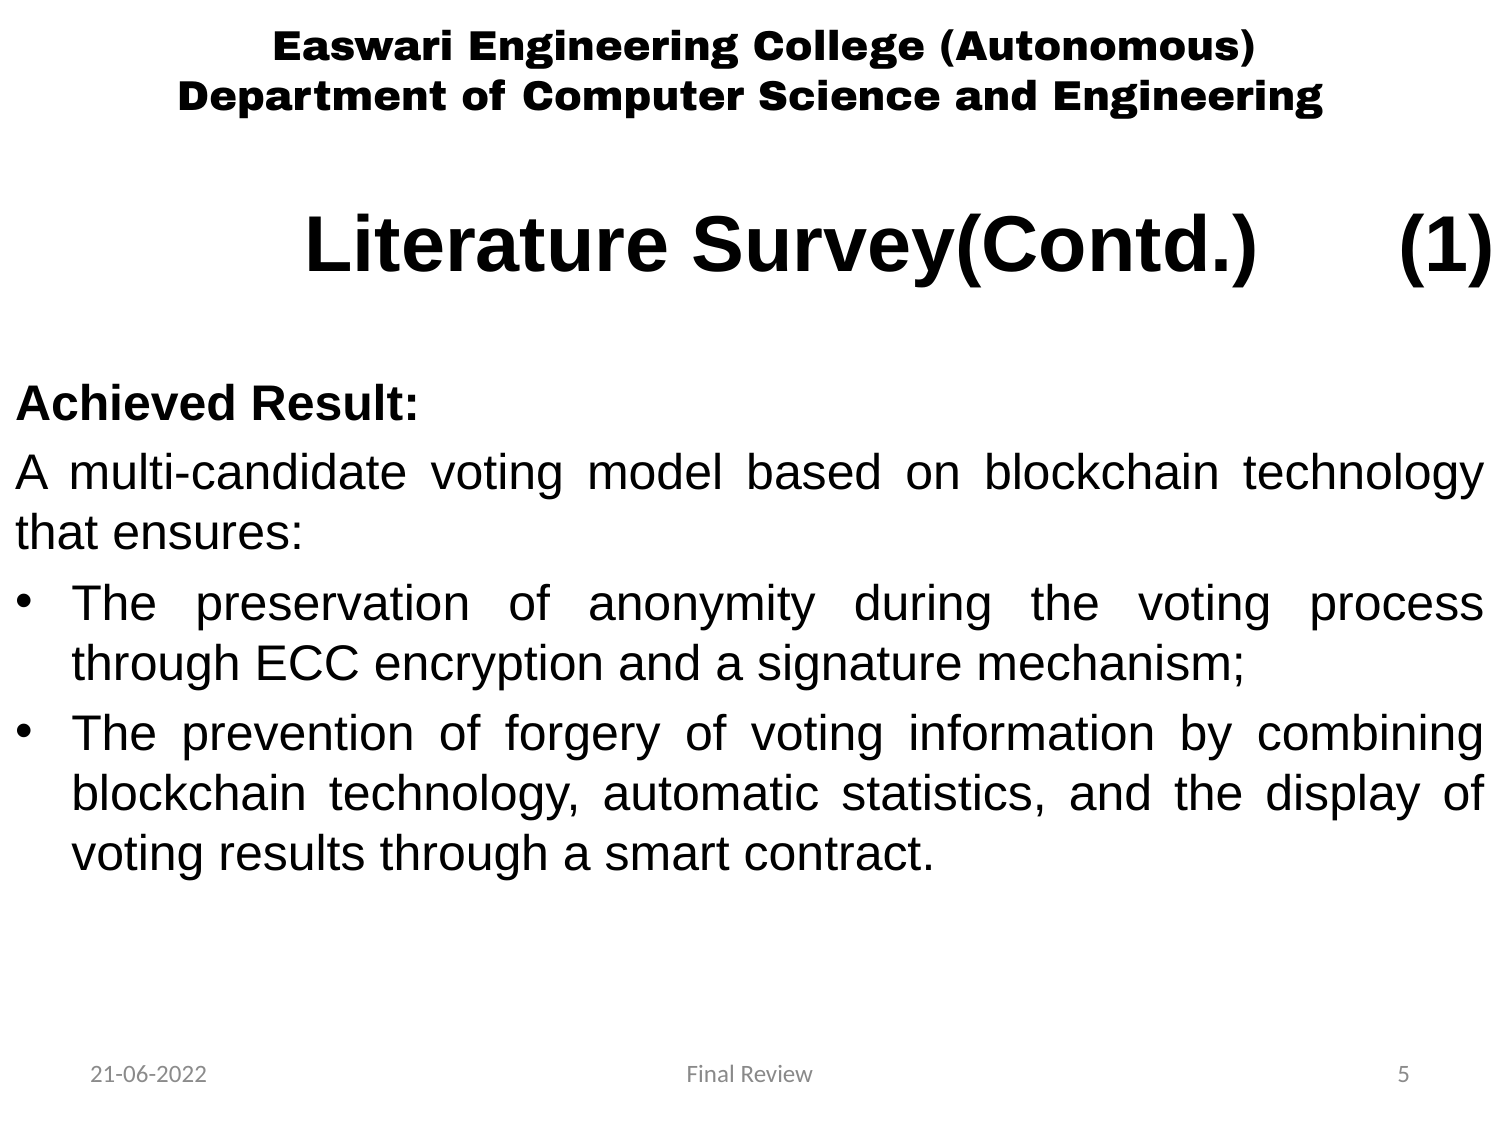

Easwari Engineering College (Autonomous)
Department of Computer Science and Engineering
# Literature Survey(Contd.)	  (1)
Achieved Result:
A multi-candidate voting model based on blockchain technology that ensures:
The preservation of anonymity during the voting process through ECC encryption and a signature mechanism;
The prevention of forgery of voting information by combining blockchain technology, automatic statistics, and the display of voting results through a smart contract.

21-06-2022
Final Review
5